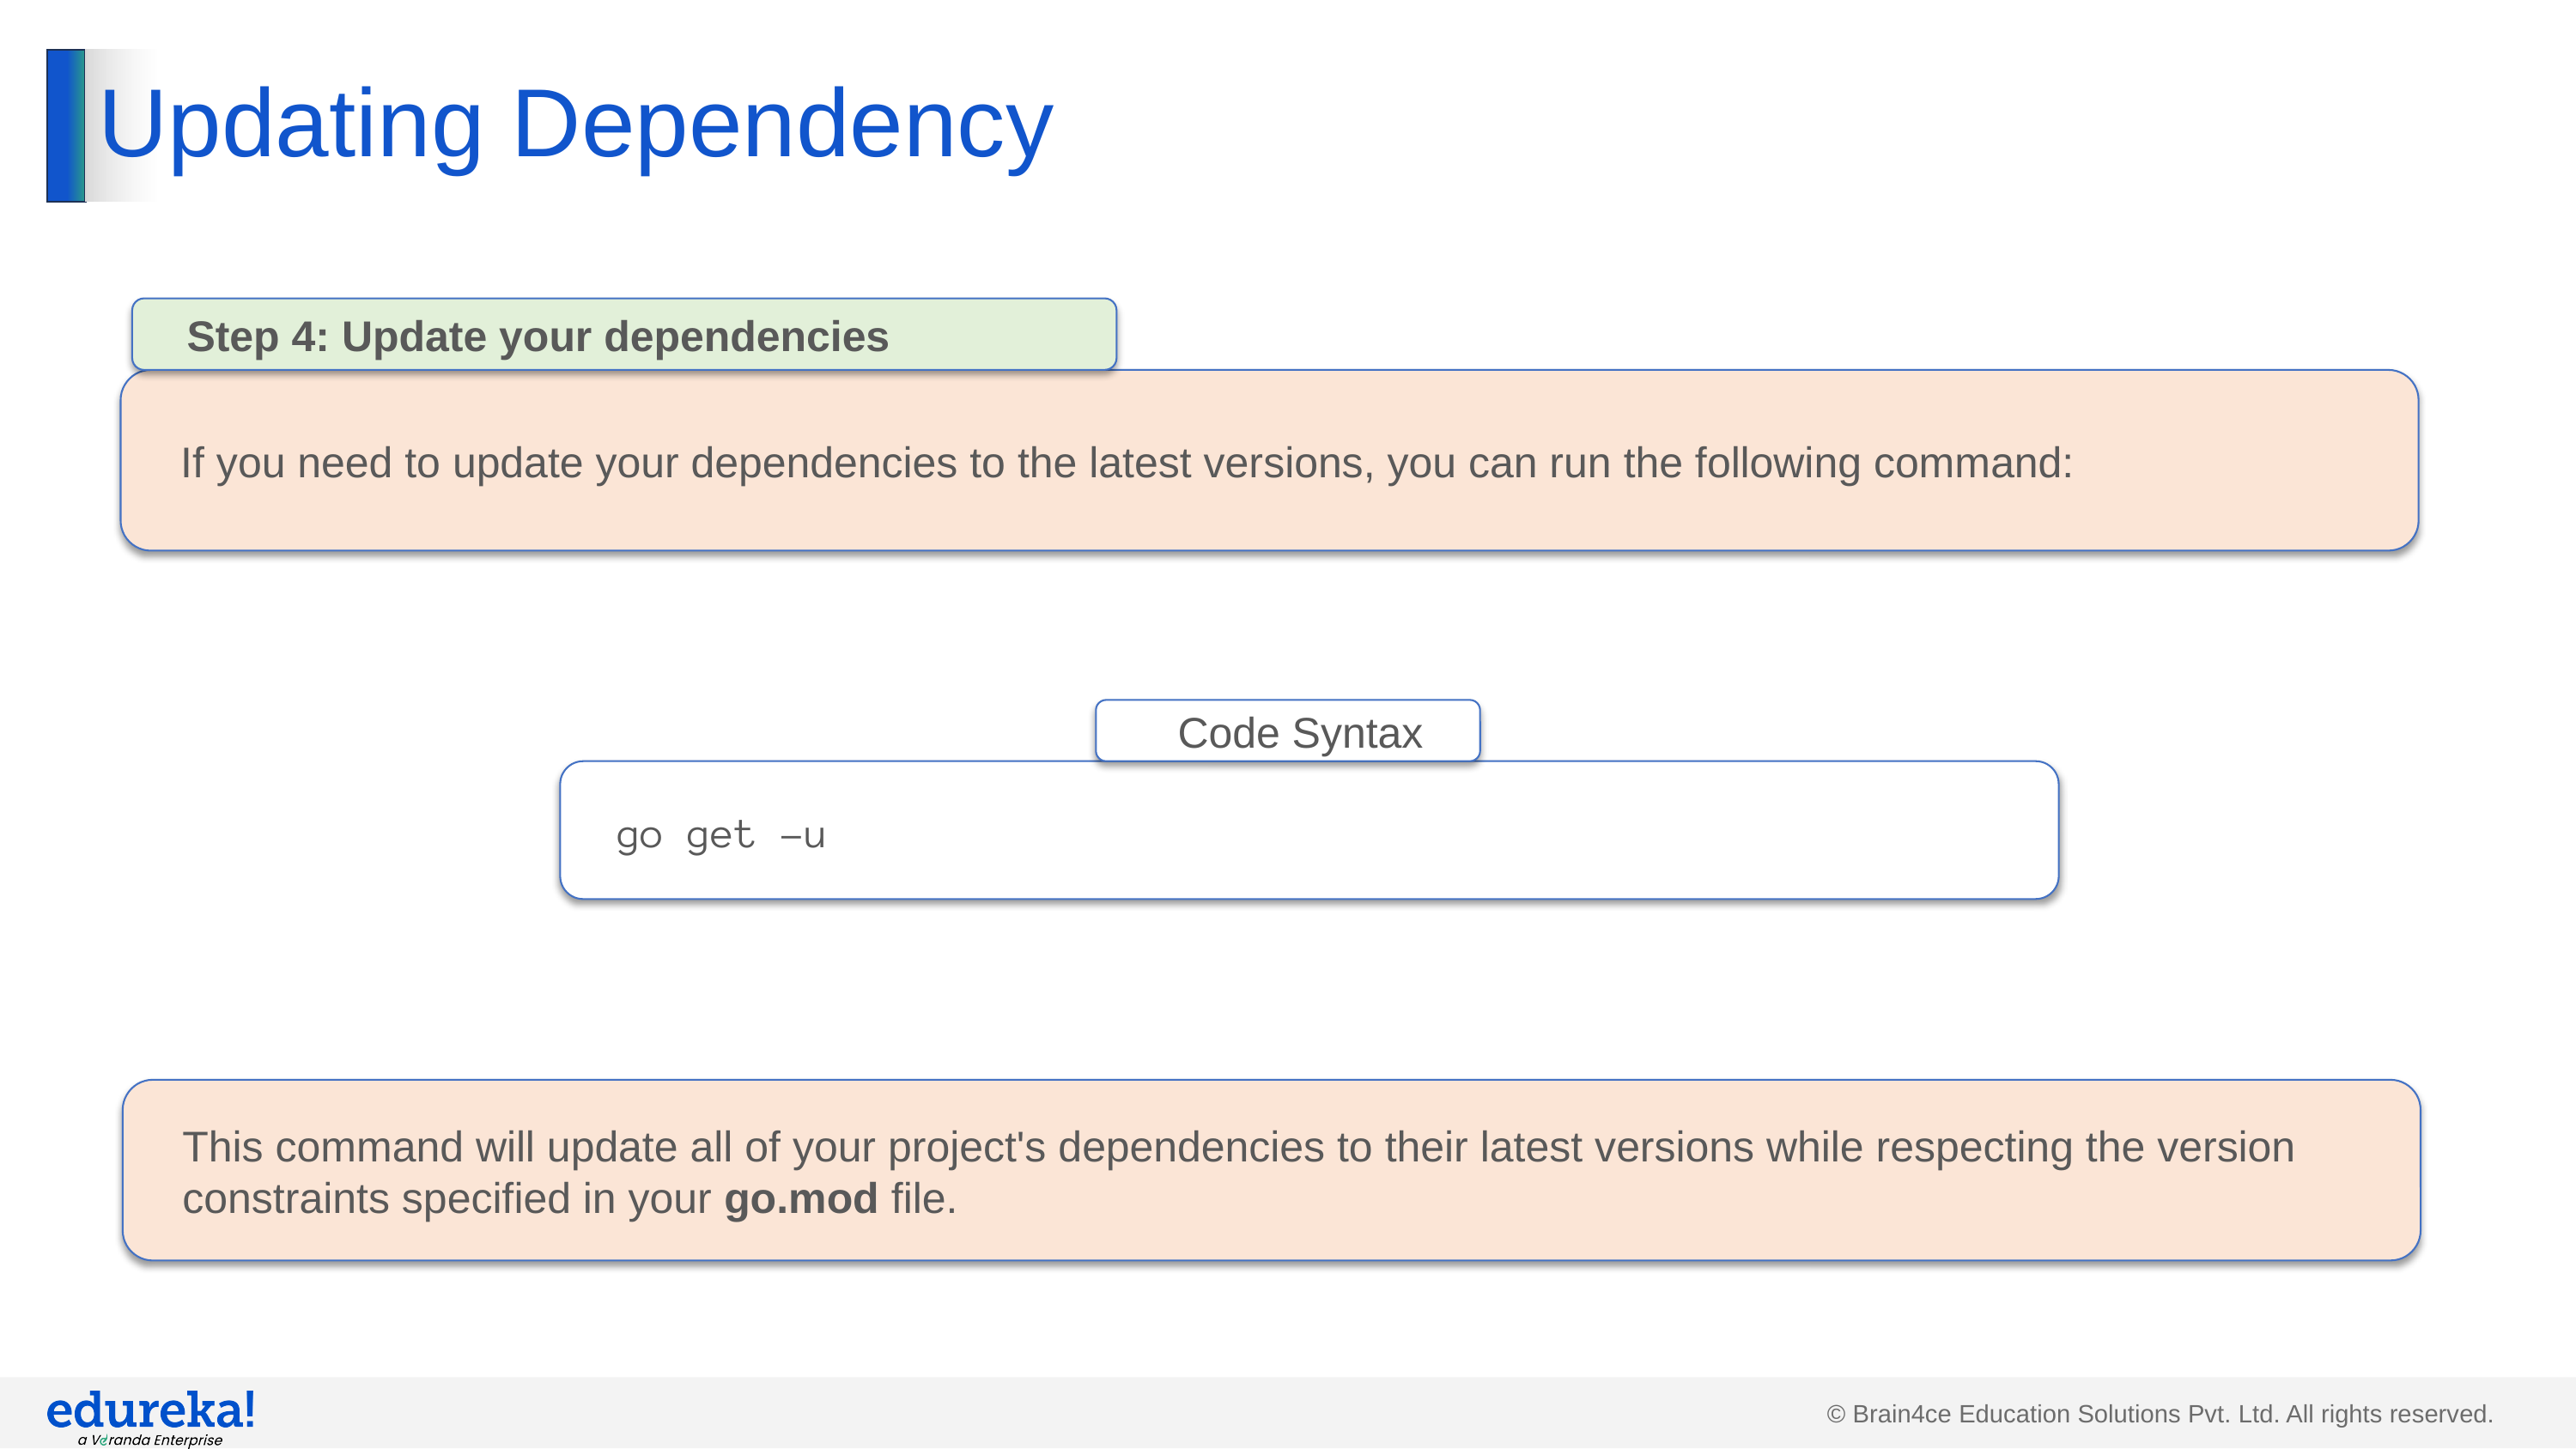

# Updating Dependency
Step 4: Update your dependencies
If you need to update your dependencies to the latest versions, you can run the following command:
Code Syntax
go get -u
This command will update all of your project's dependencies to their latest versions while respecting the version constraints specified in your go.mod file.